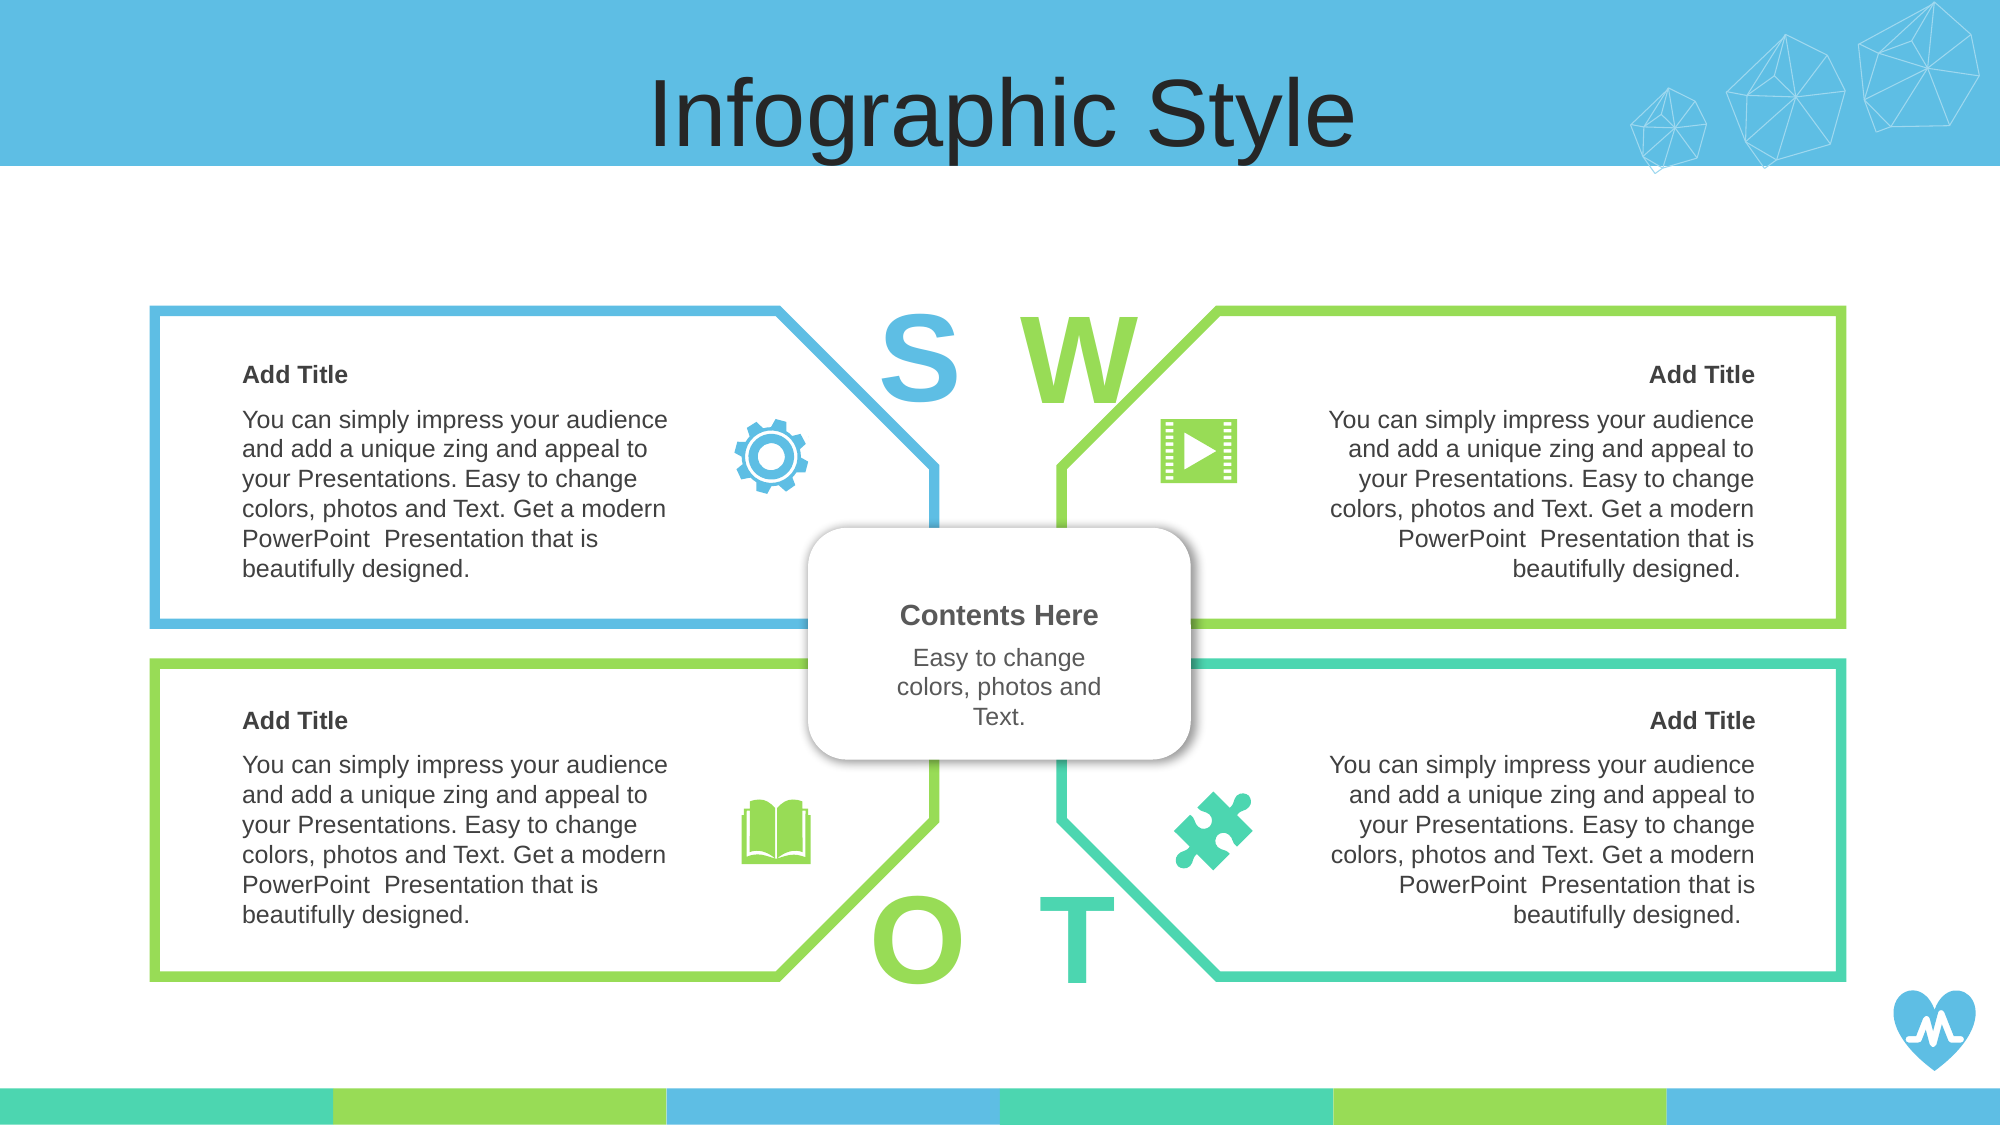

Infographic Style
S
W

Add Title
You can simply impress your audience and add a unique zing and appeal to your Presentations. Easy to change colors, photos and Text. Get a modern PowerPoint  Presentation that is beautifully designed.
Add Title
You can simply impress your audience and add a unique zing and appeal to your Presentations. Easy to change colors, photos and Text. Get a modern PowerPoint  Presentation that is beautifully designed.

Contents Here
Easy to change colors, photos and Text.

Add Title
You can simply impress your audience and add a unique zing and appeal to your Presentations. Easy to change colors, photos and Text. Get a modern PowerPoint  Presentation that is beautifully designed.
Add Title
You can simply impress your audience and add a unique zing and appeal to your Presentations. Easy to change colors, photos and Text. Get a modern PowerPoint  Presentation that is beautifully designed.

O
T